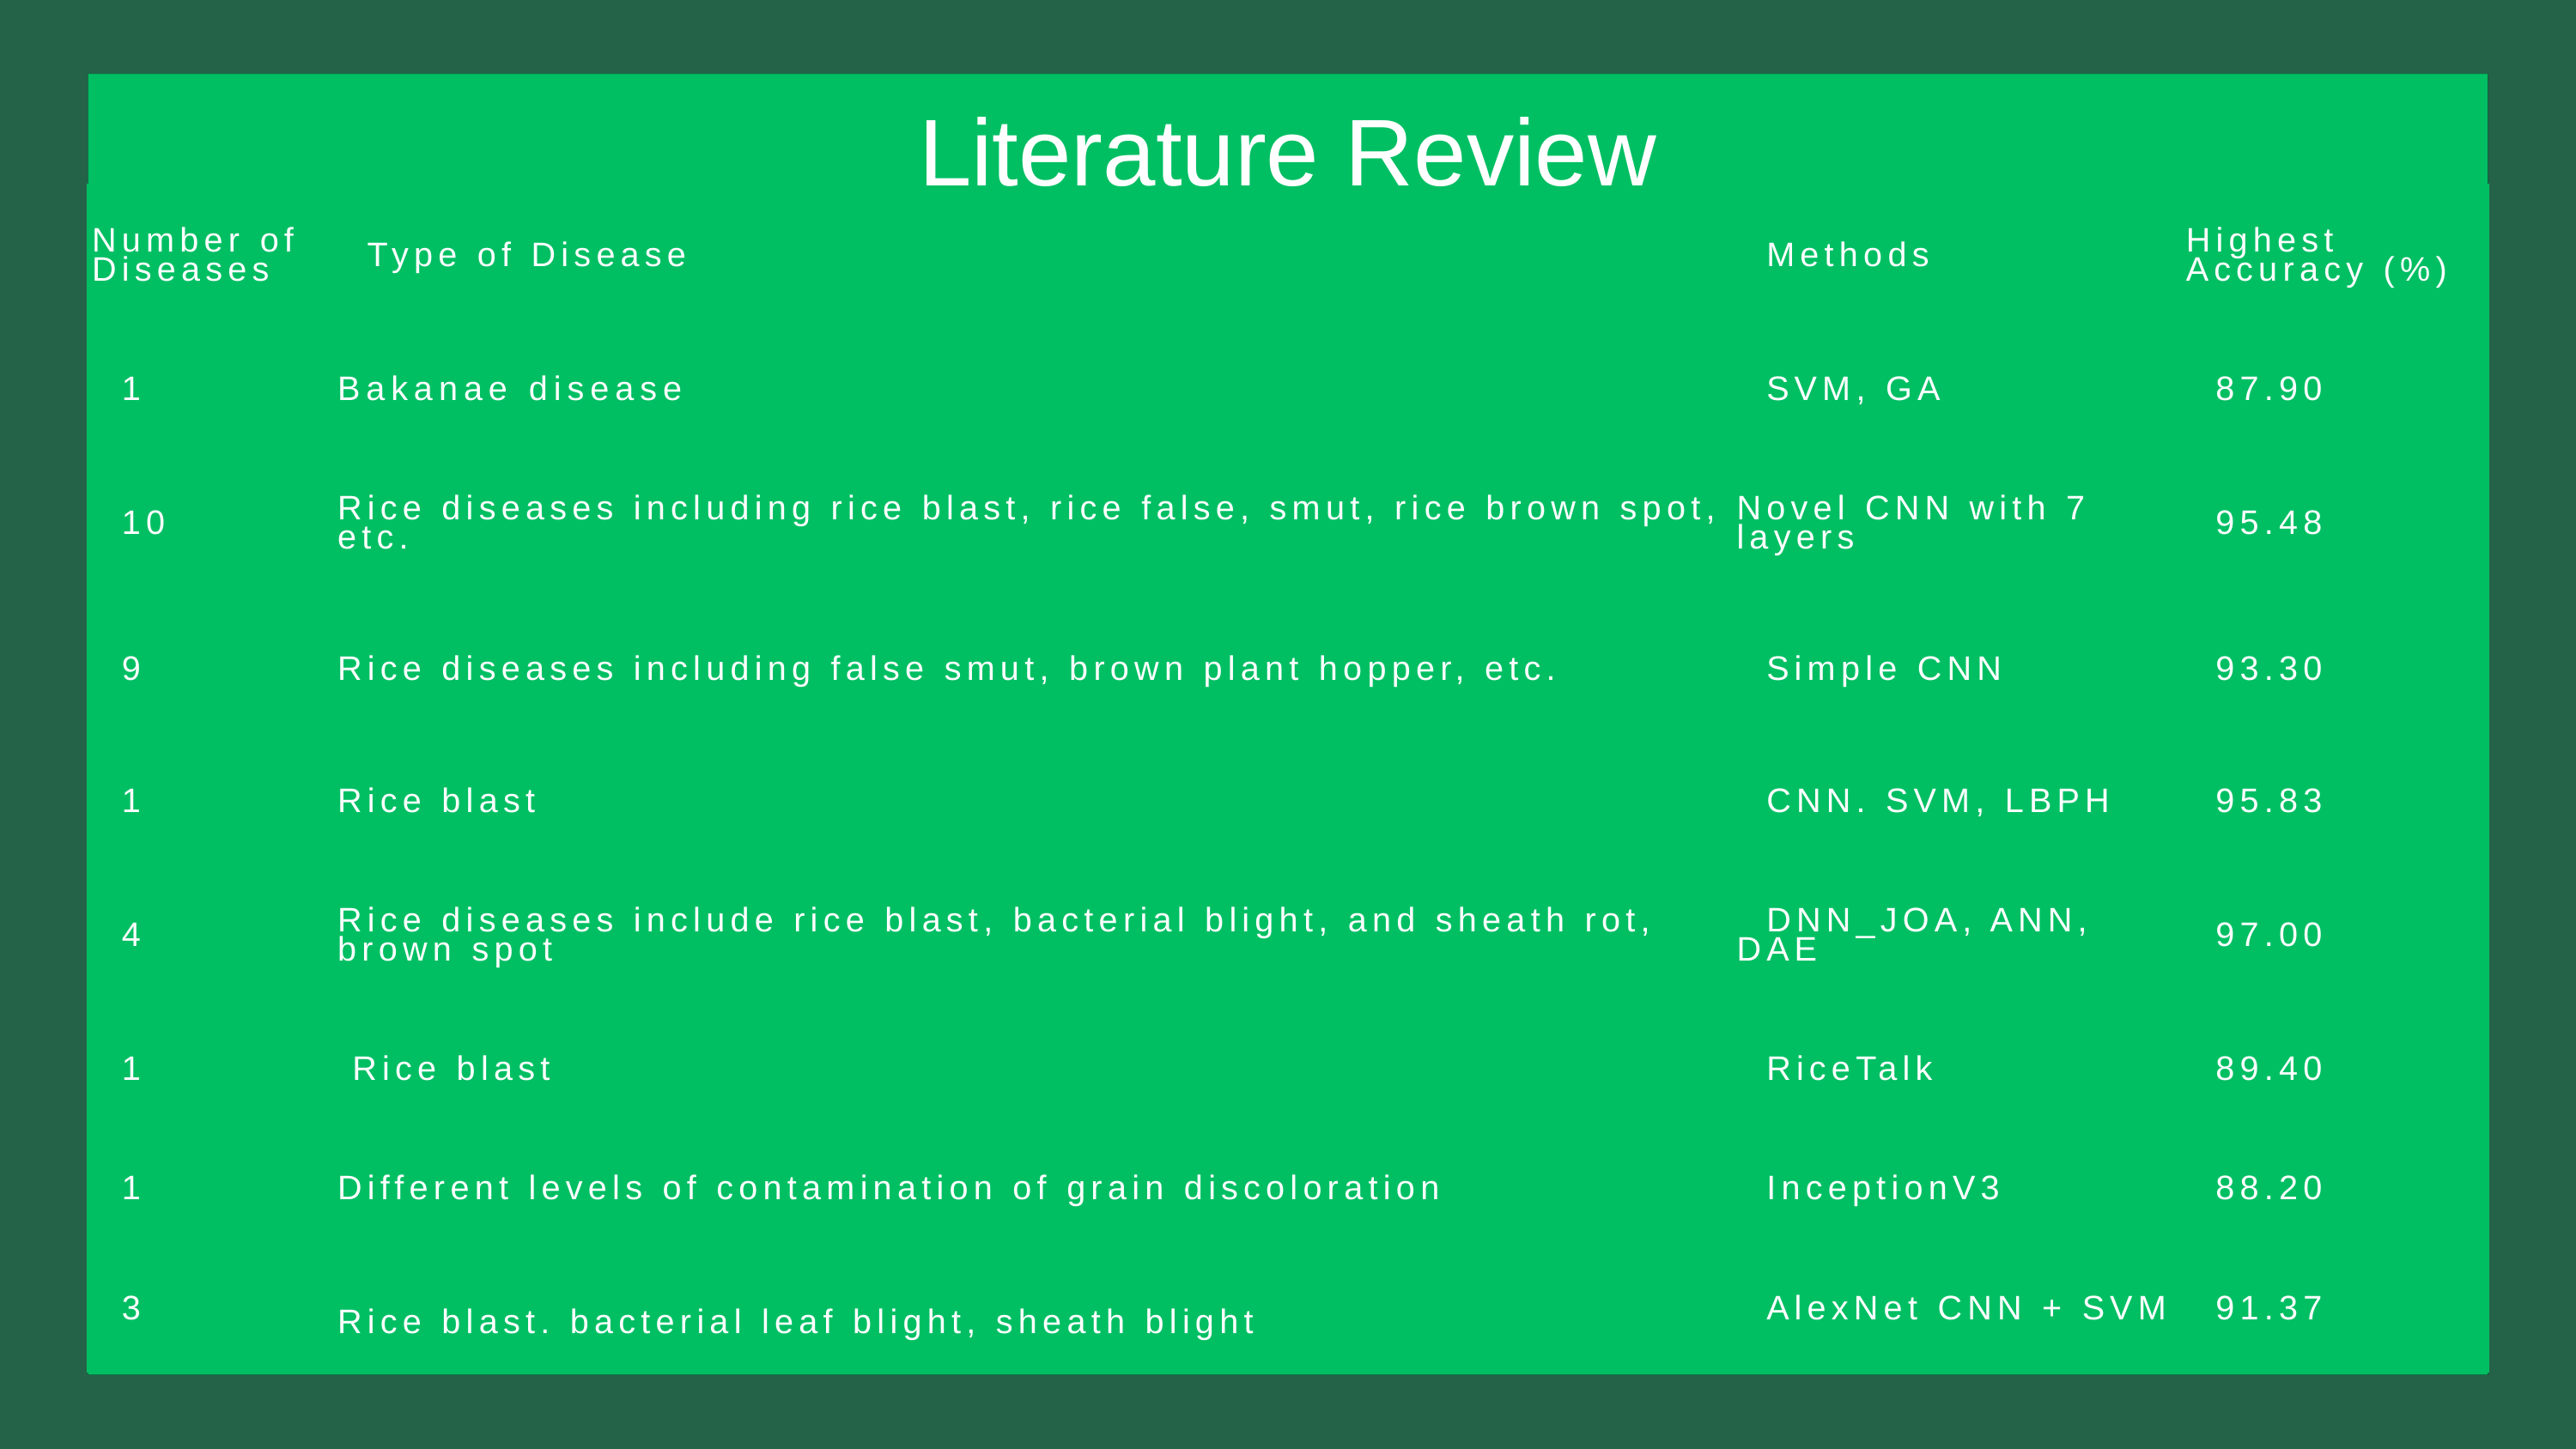

Literature Review

| Number of Diseases | Type of Disease | Methods | Highest Accuracy (%) |
| --- | --- | --- | --- |
| 1 | Bakanae disease | SVM, GA | 87.90 |
| 10 | Rice diseases including rice blast, rice false, smut, rice brown spot, etc. | Novel CNN with 7 layers | 95.48 |
| 9 | Rice diseases including false smut, brown plant hopper, etc. | Simple CNN | 93.30 |
| 1 | Rice blast | CNN. SVM, LBPH | 95.83 |
| 4 | Rice diseases include rice blast, bacterial blight, and sheath rot, brown spot | DNN\_JOA, ANN, DAE | 97.00 |
| 1 | Rice blast | RiceTalk | 89.40 |
| 1 | Different levels of contamination of grain discoloration | InceptionV3 | 88.20 |
| 3 | Rice blast. bacterial leaf blight, sheath blight | AlexNet CNN + SVM | 91.37 |